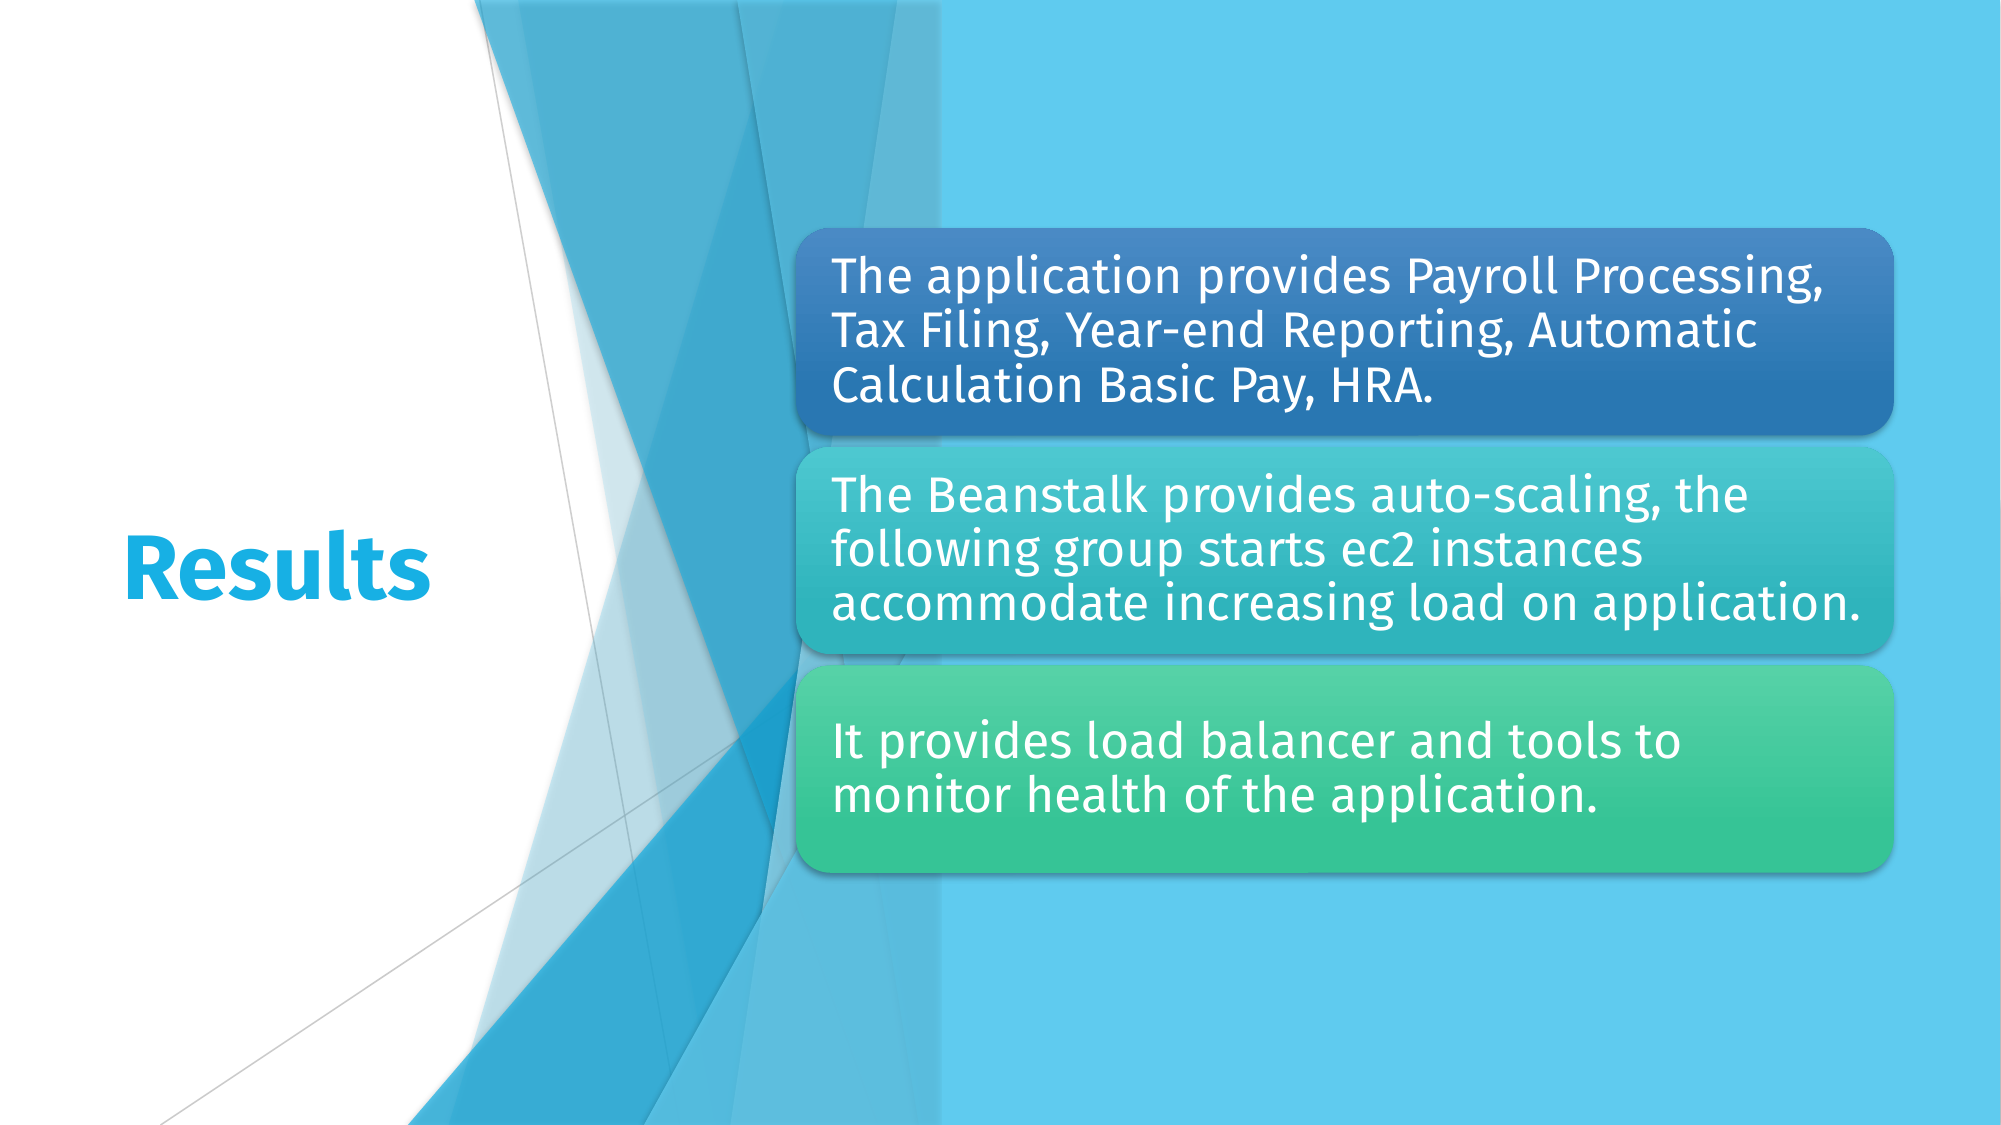

The application provides Payroll Processing, Tax Filing, Year-end Reporting, Automatic Calculation Basic Pay, HRA.
The Beanstalk provides auto-scaling, the following group starts ec2 instances accommodate increasing load on application.
It provides load balancer and tools to monitor health of the application.
# Results